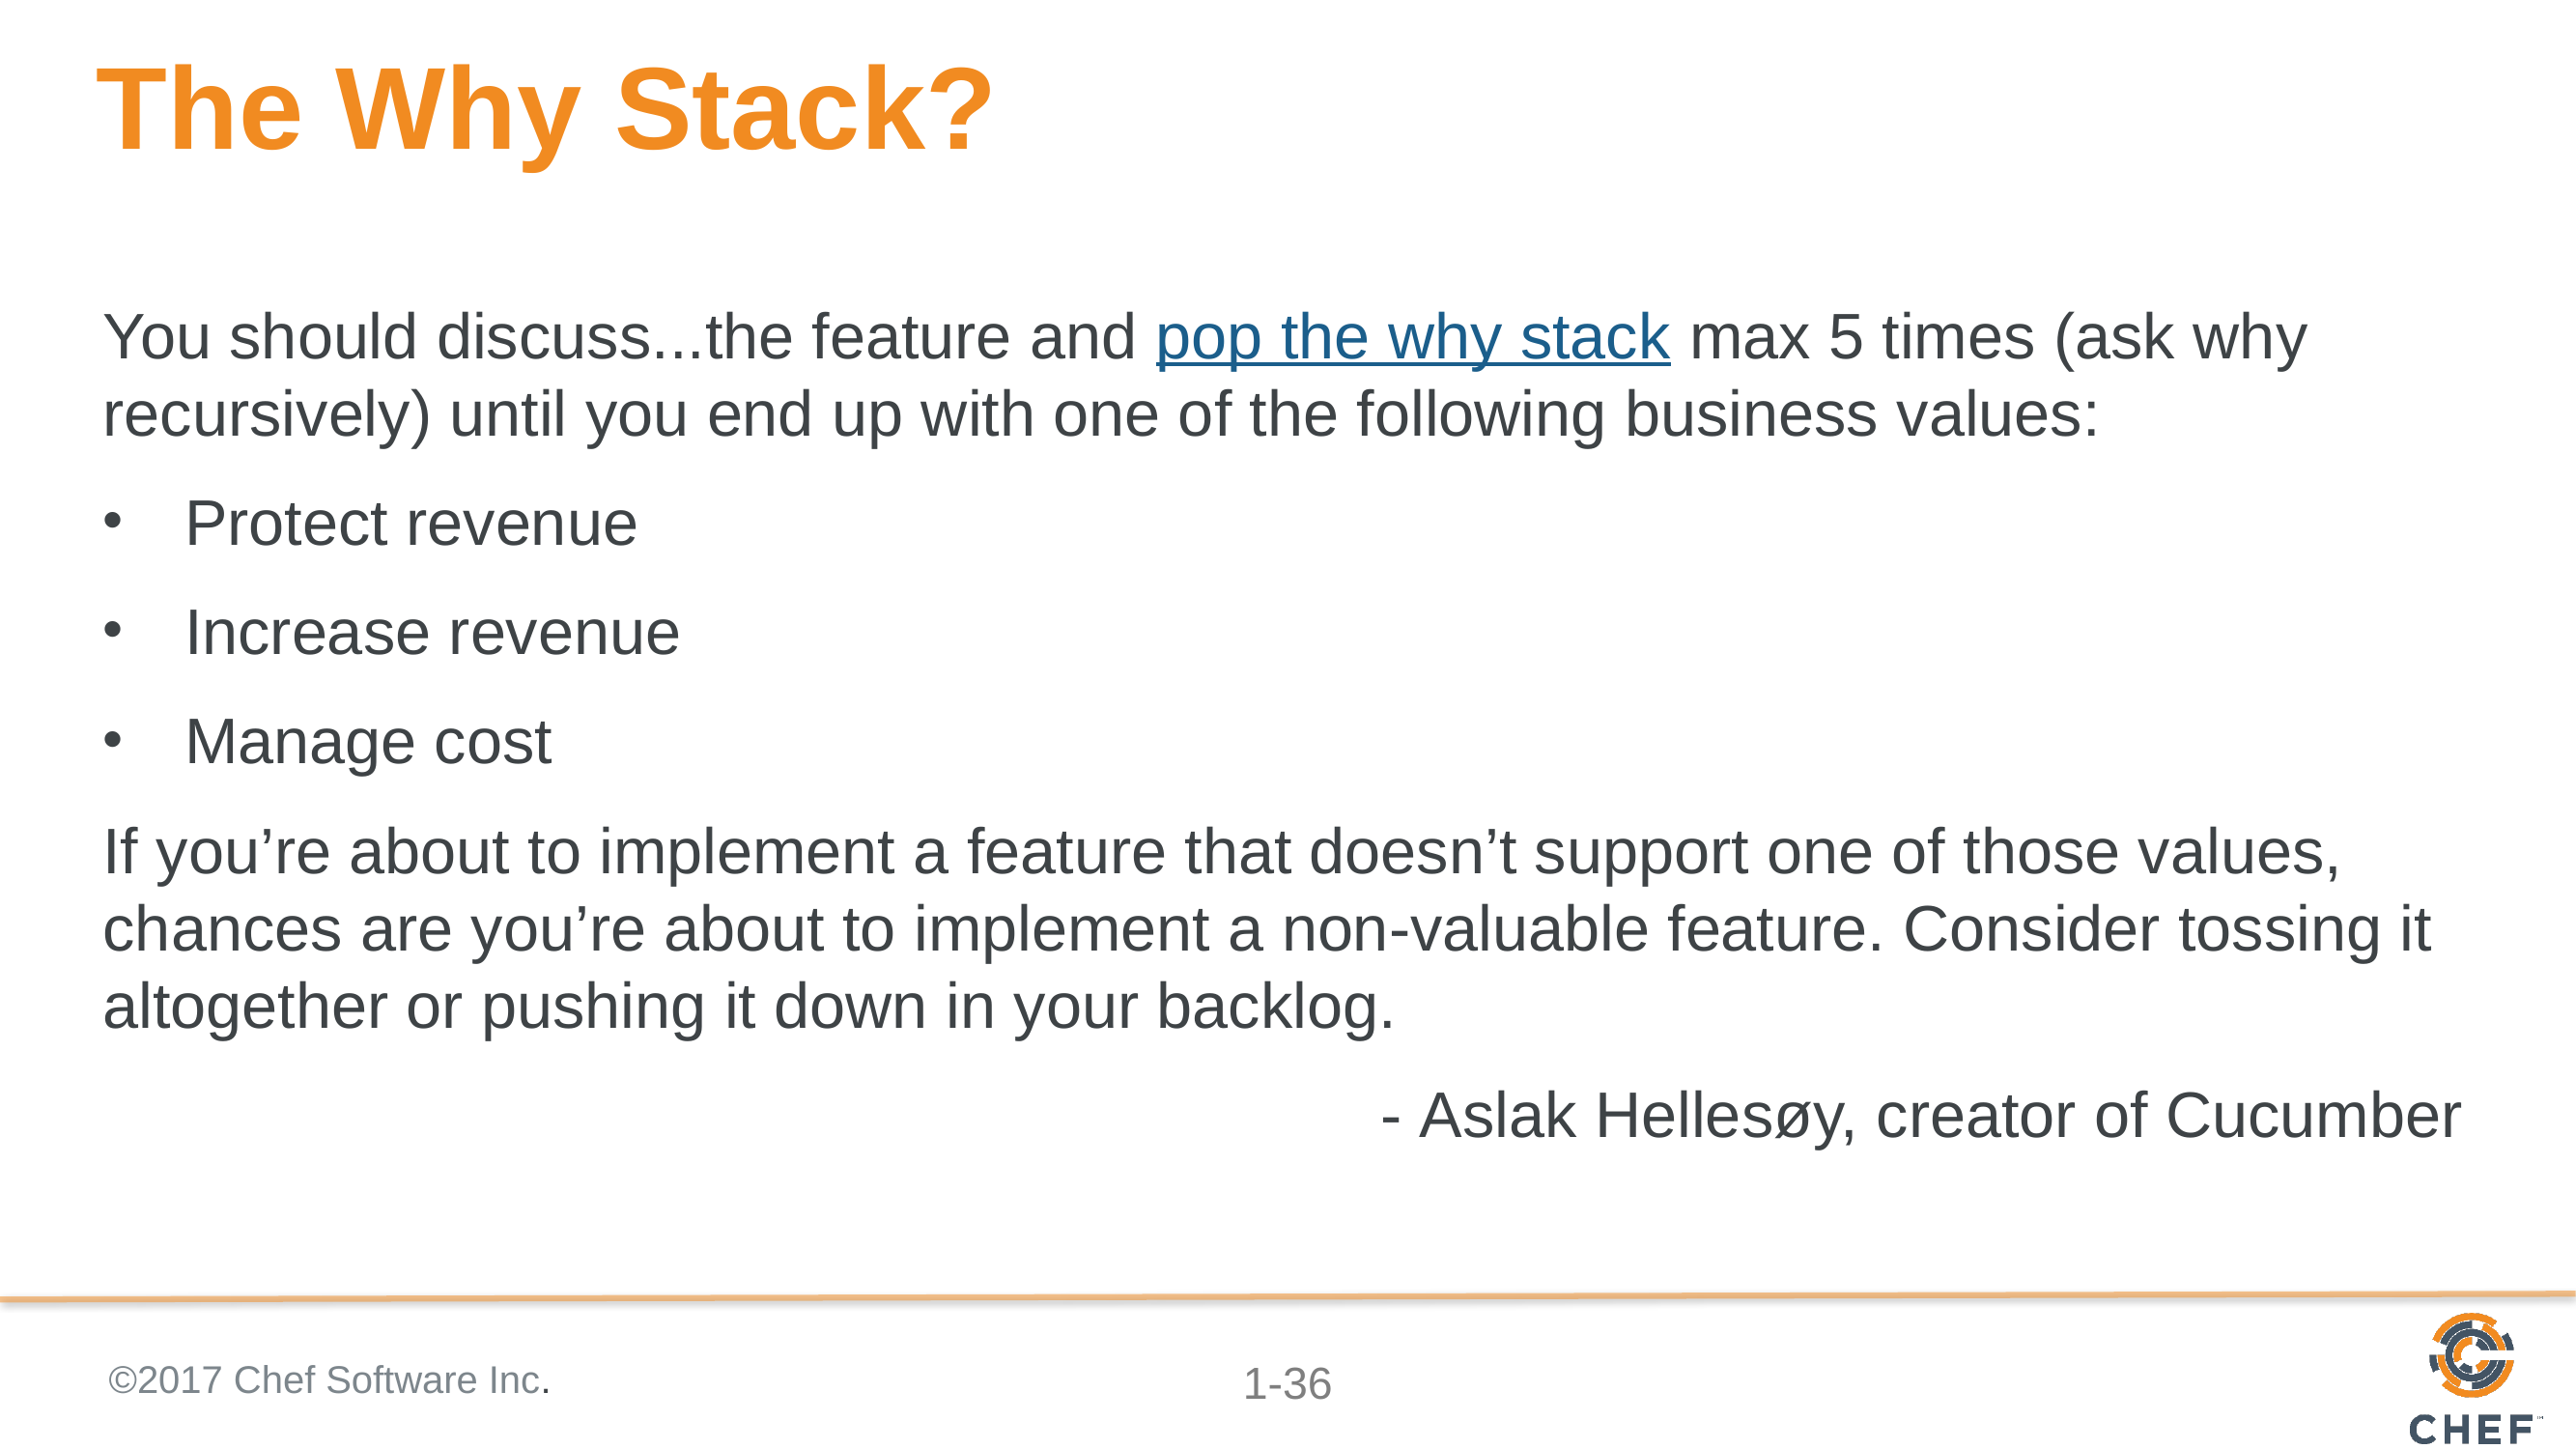

# The Why Stack?
You should discuss...the feature and pop the why stack max 5 times (ask why recursively) until you end up with one of the following business values:
Protect revenue
Increase revenue
Manage cost
If you’re about to implement a feature that doesn’t support one of those values, chances are you’re about to implement a non-valuable feature. Consider tossing it altogether or pushing it down in your backlog.
- Aslak Hellesøy, creator of Cucumber